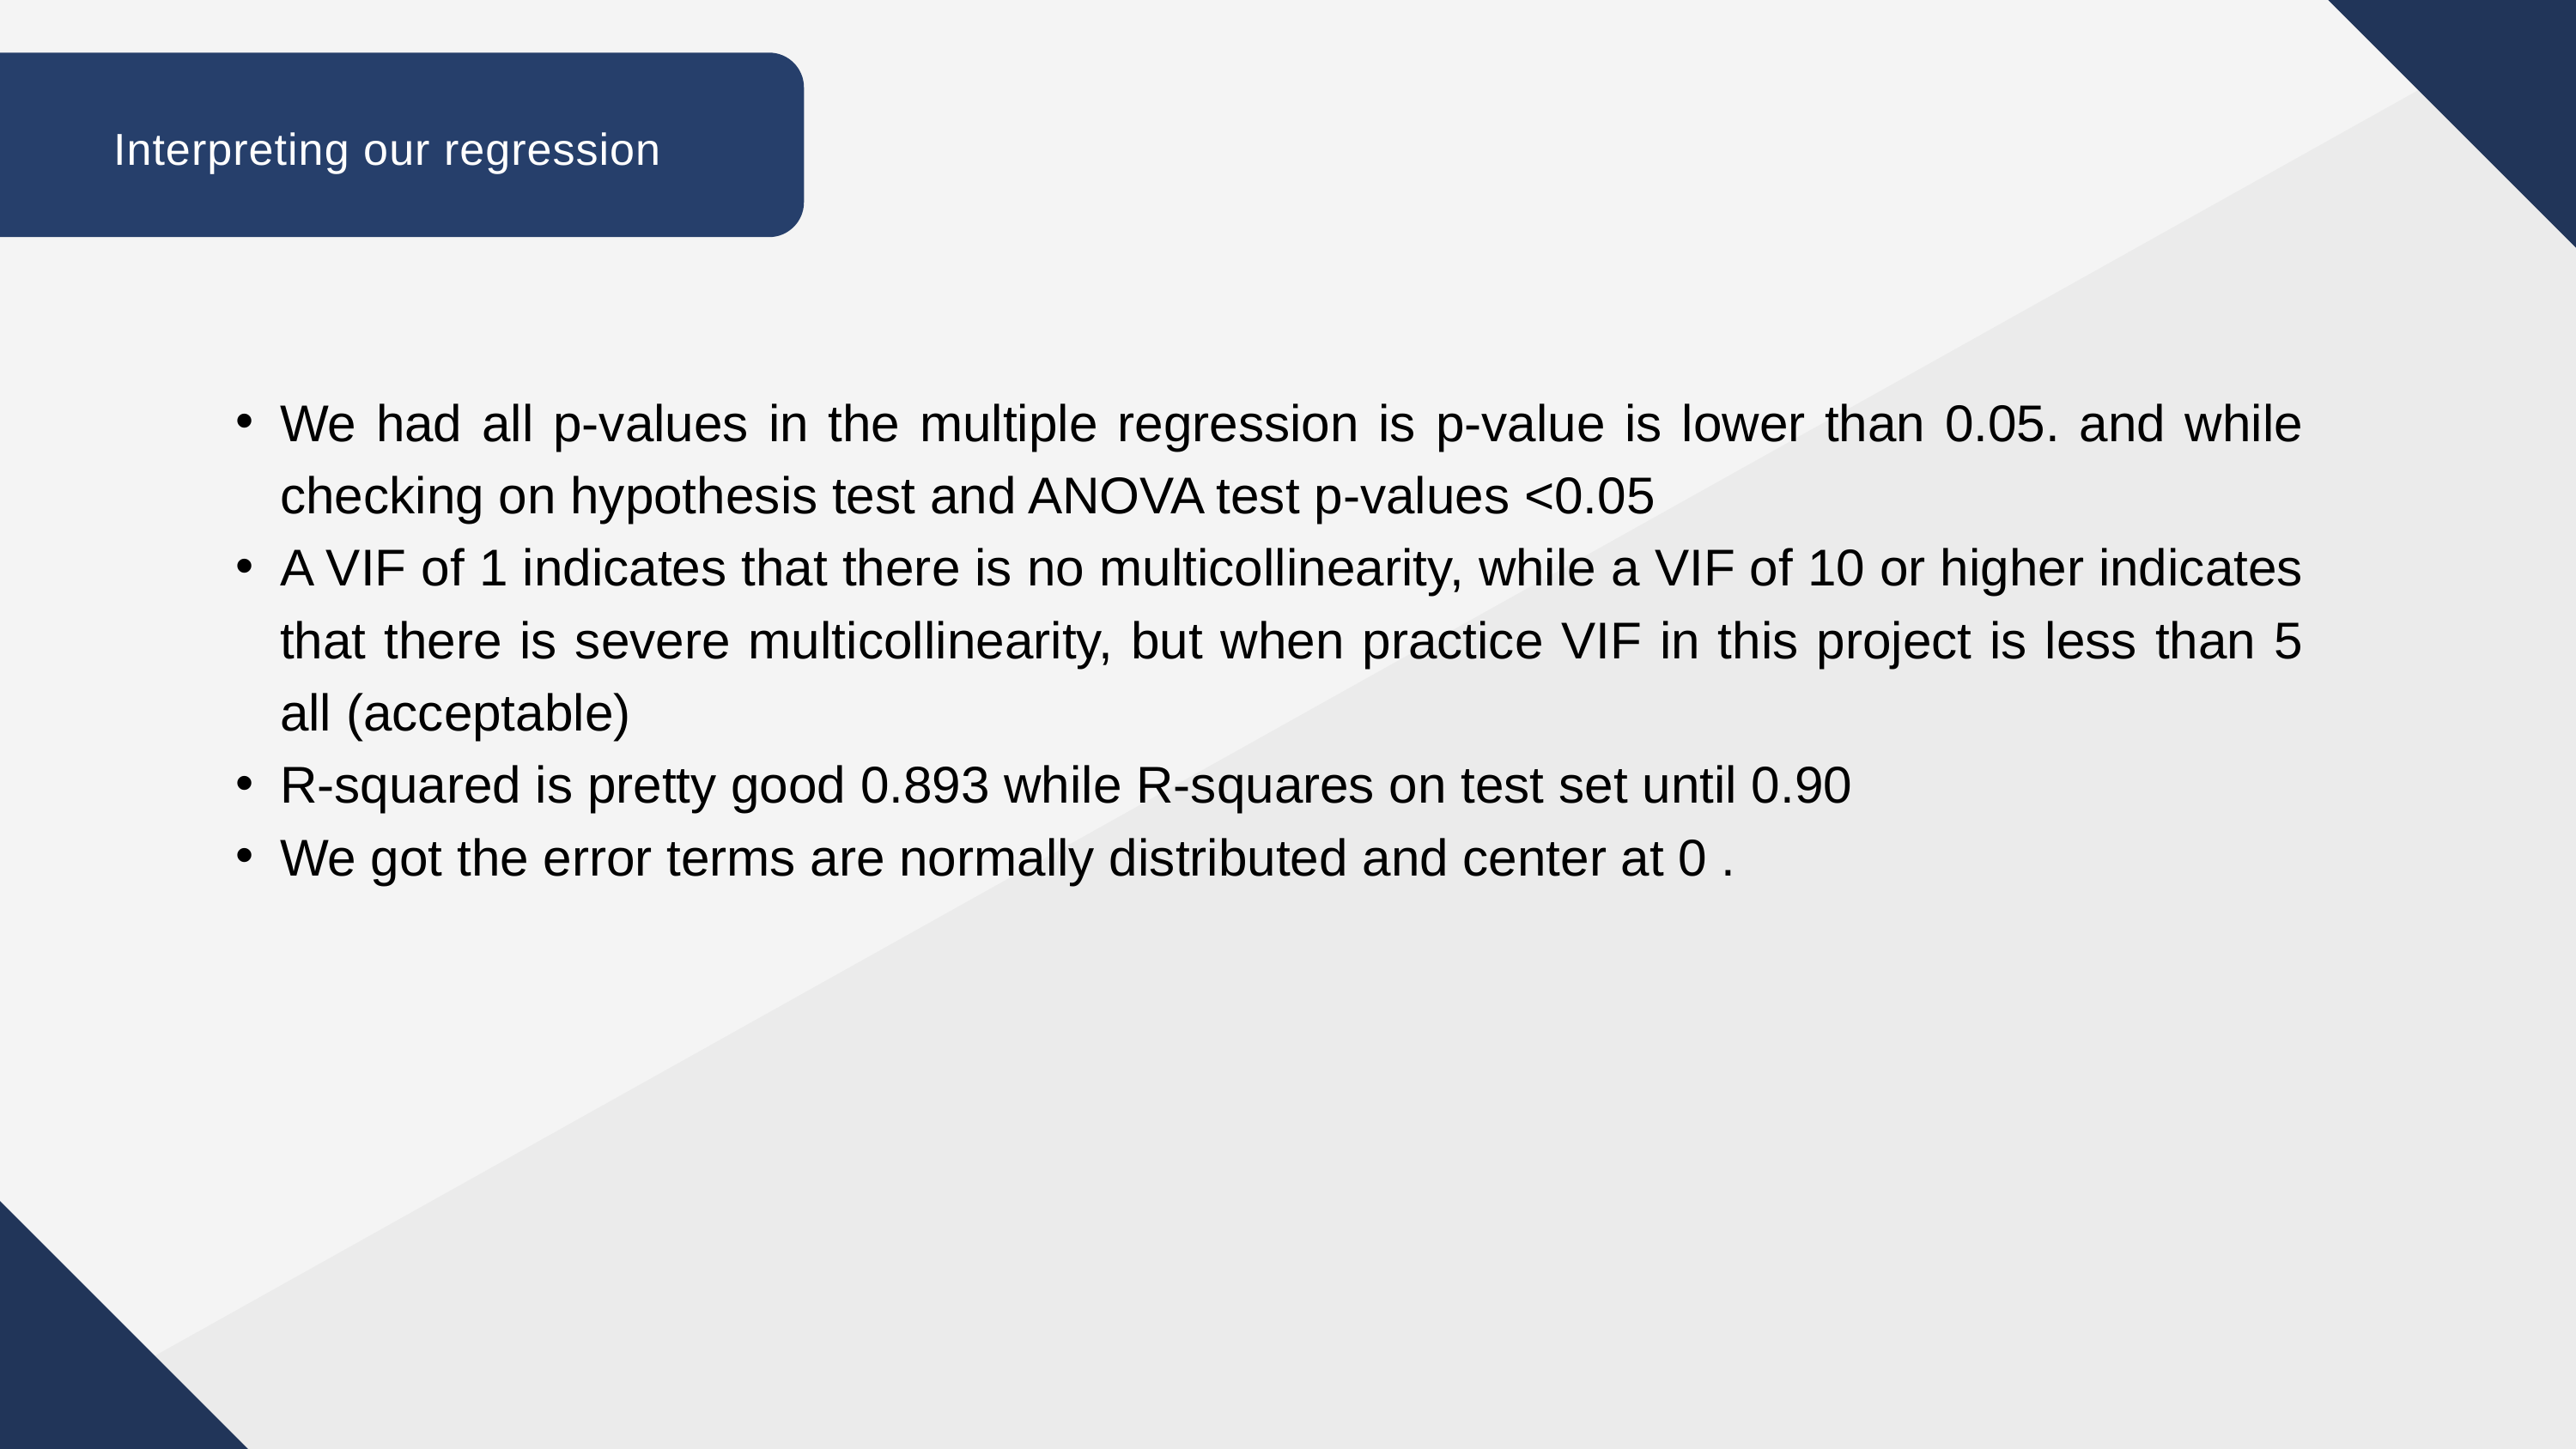

Interpreting our regression
We had all p-values in the multiple regression is p-value is lower than 0.05. and while checking on hypothesis test and ANOVA test p-values <0.05
A VIF of 1 indicates that there is no multicollinearity, while a VIF of 10 or higher indicates that there is severe multicollinearity, but when practice VIF in this project is less than 5 all (acceptable)
R-squared is pretty good 0.893 while R-squares on test set until 0.90
We got the error terms are normally distributed and center at 0 .